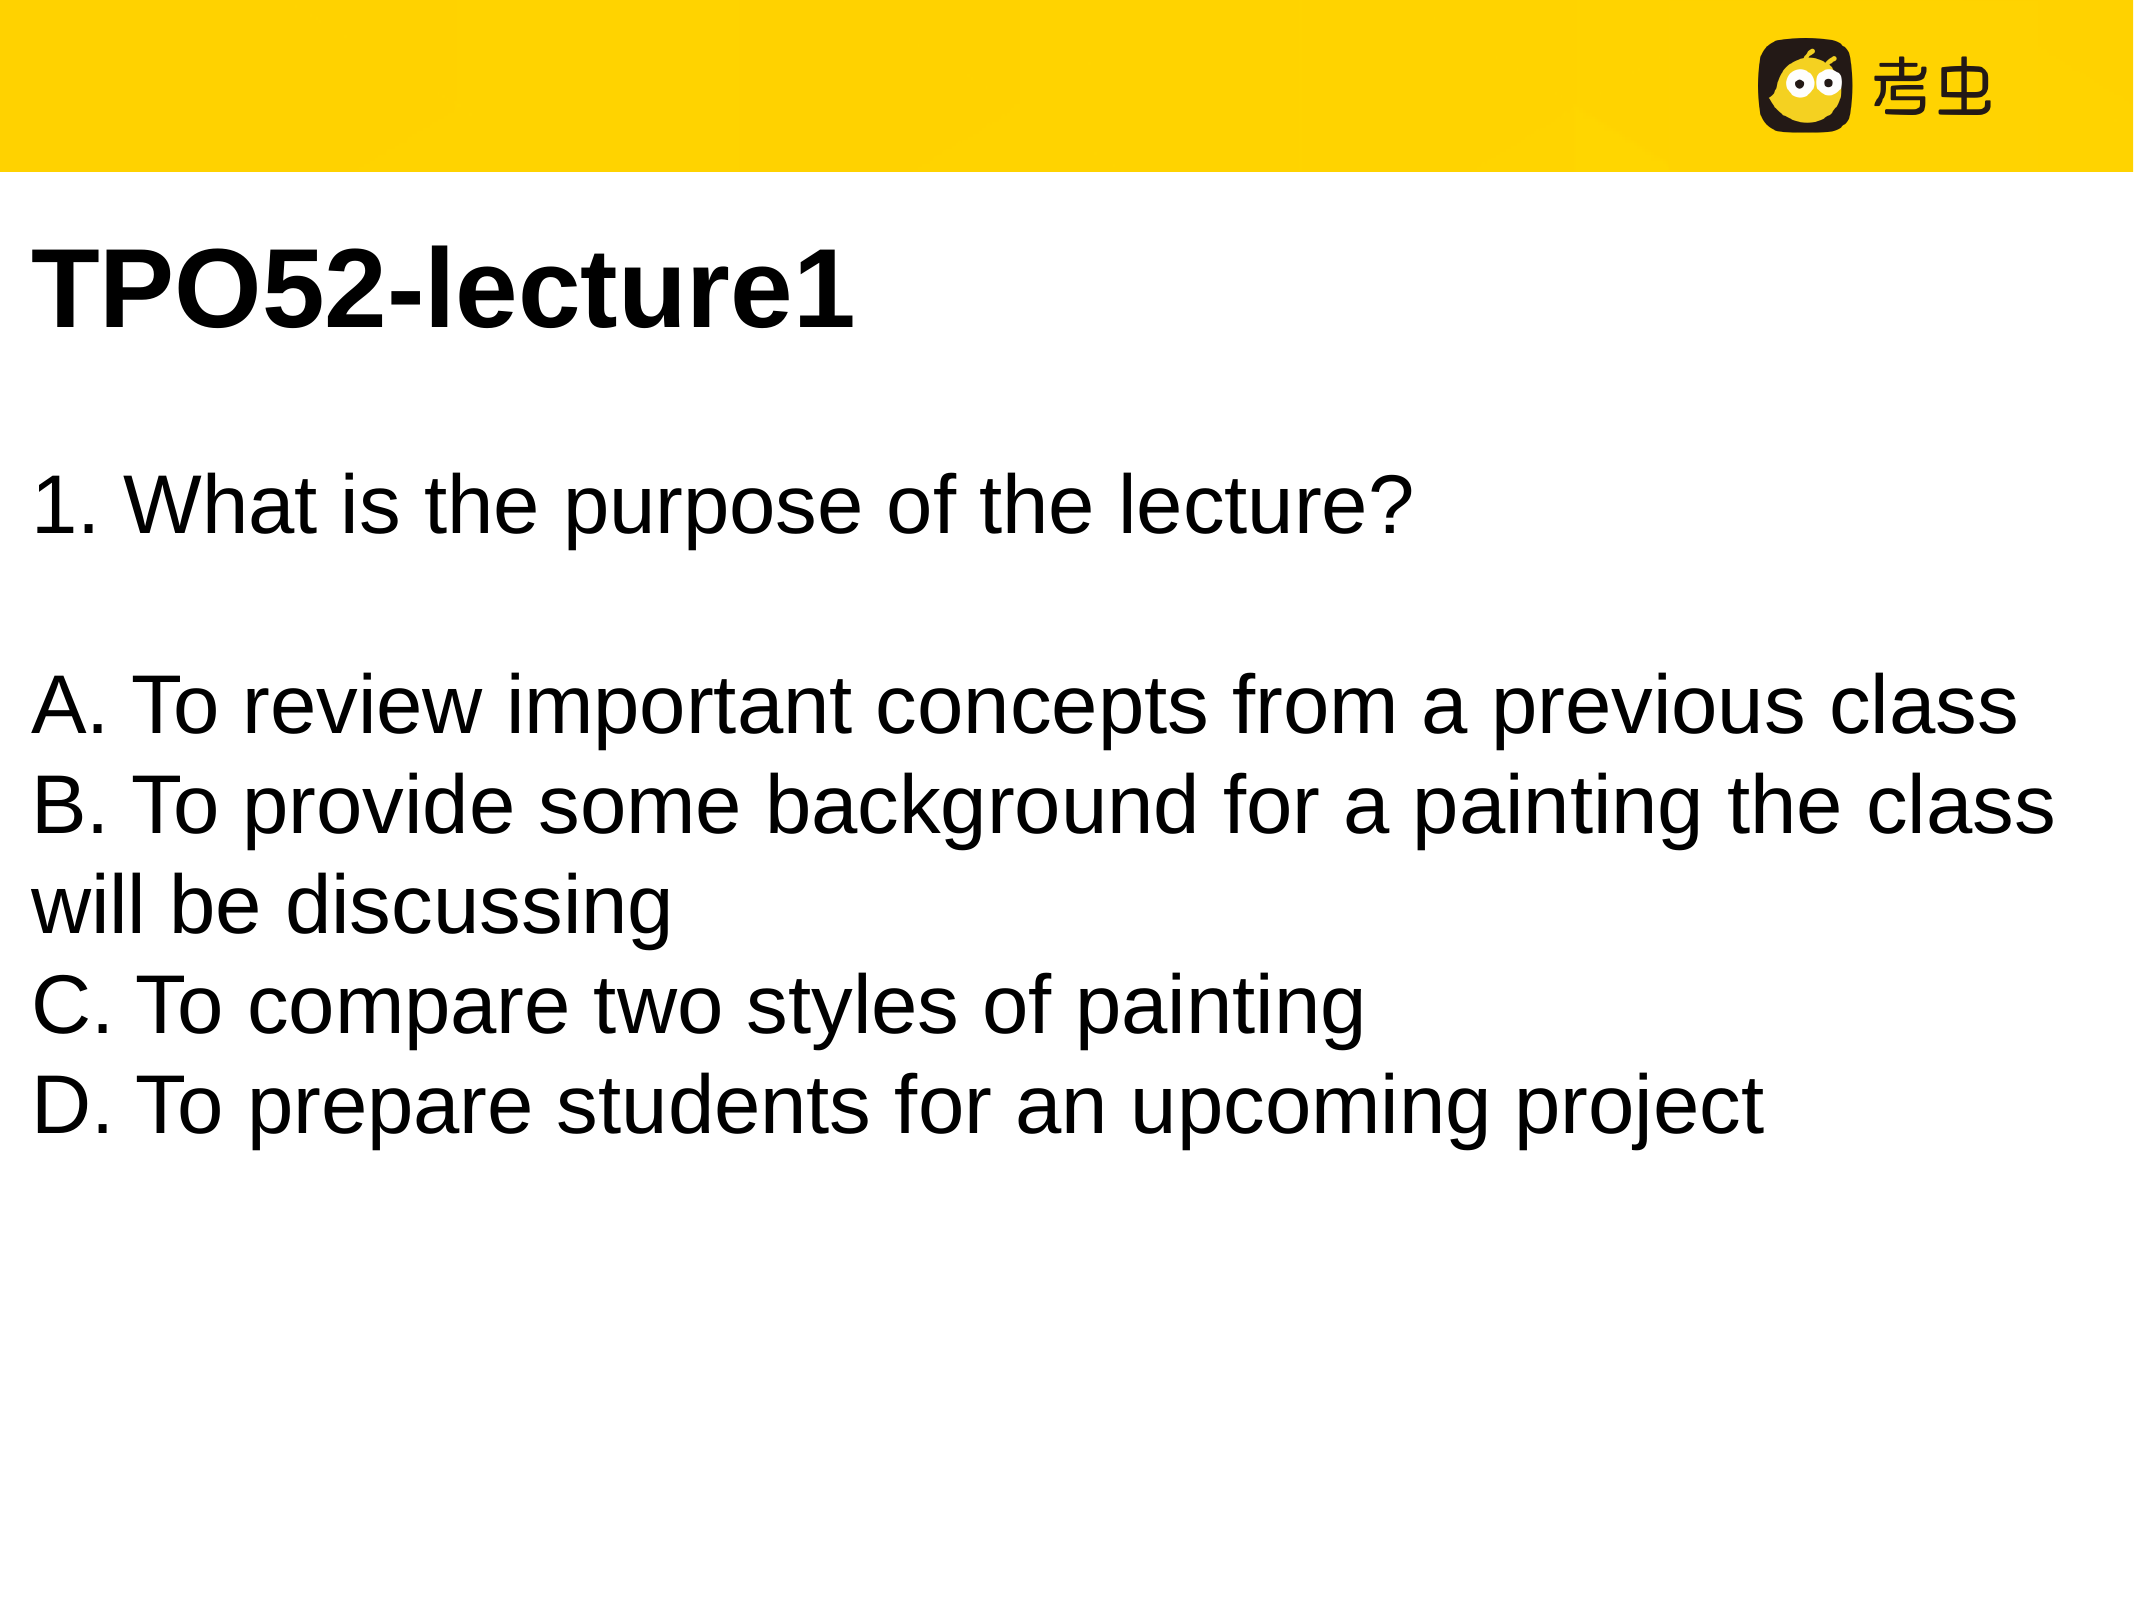

TPO52-lecture1

1. What is the purpose of the lecture?

A. To review important concepts from a previous class
B. To provide some background for a painting the class will be discussing
C. To compare two styles of painting
D. To prepare students for an upcoming project